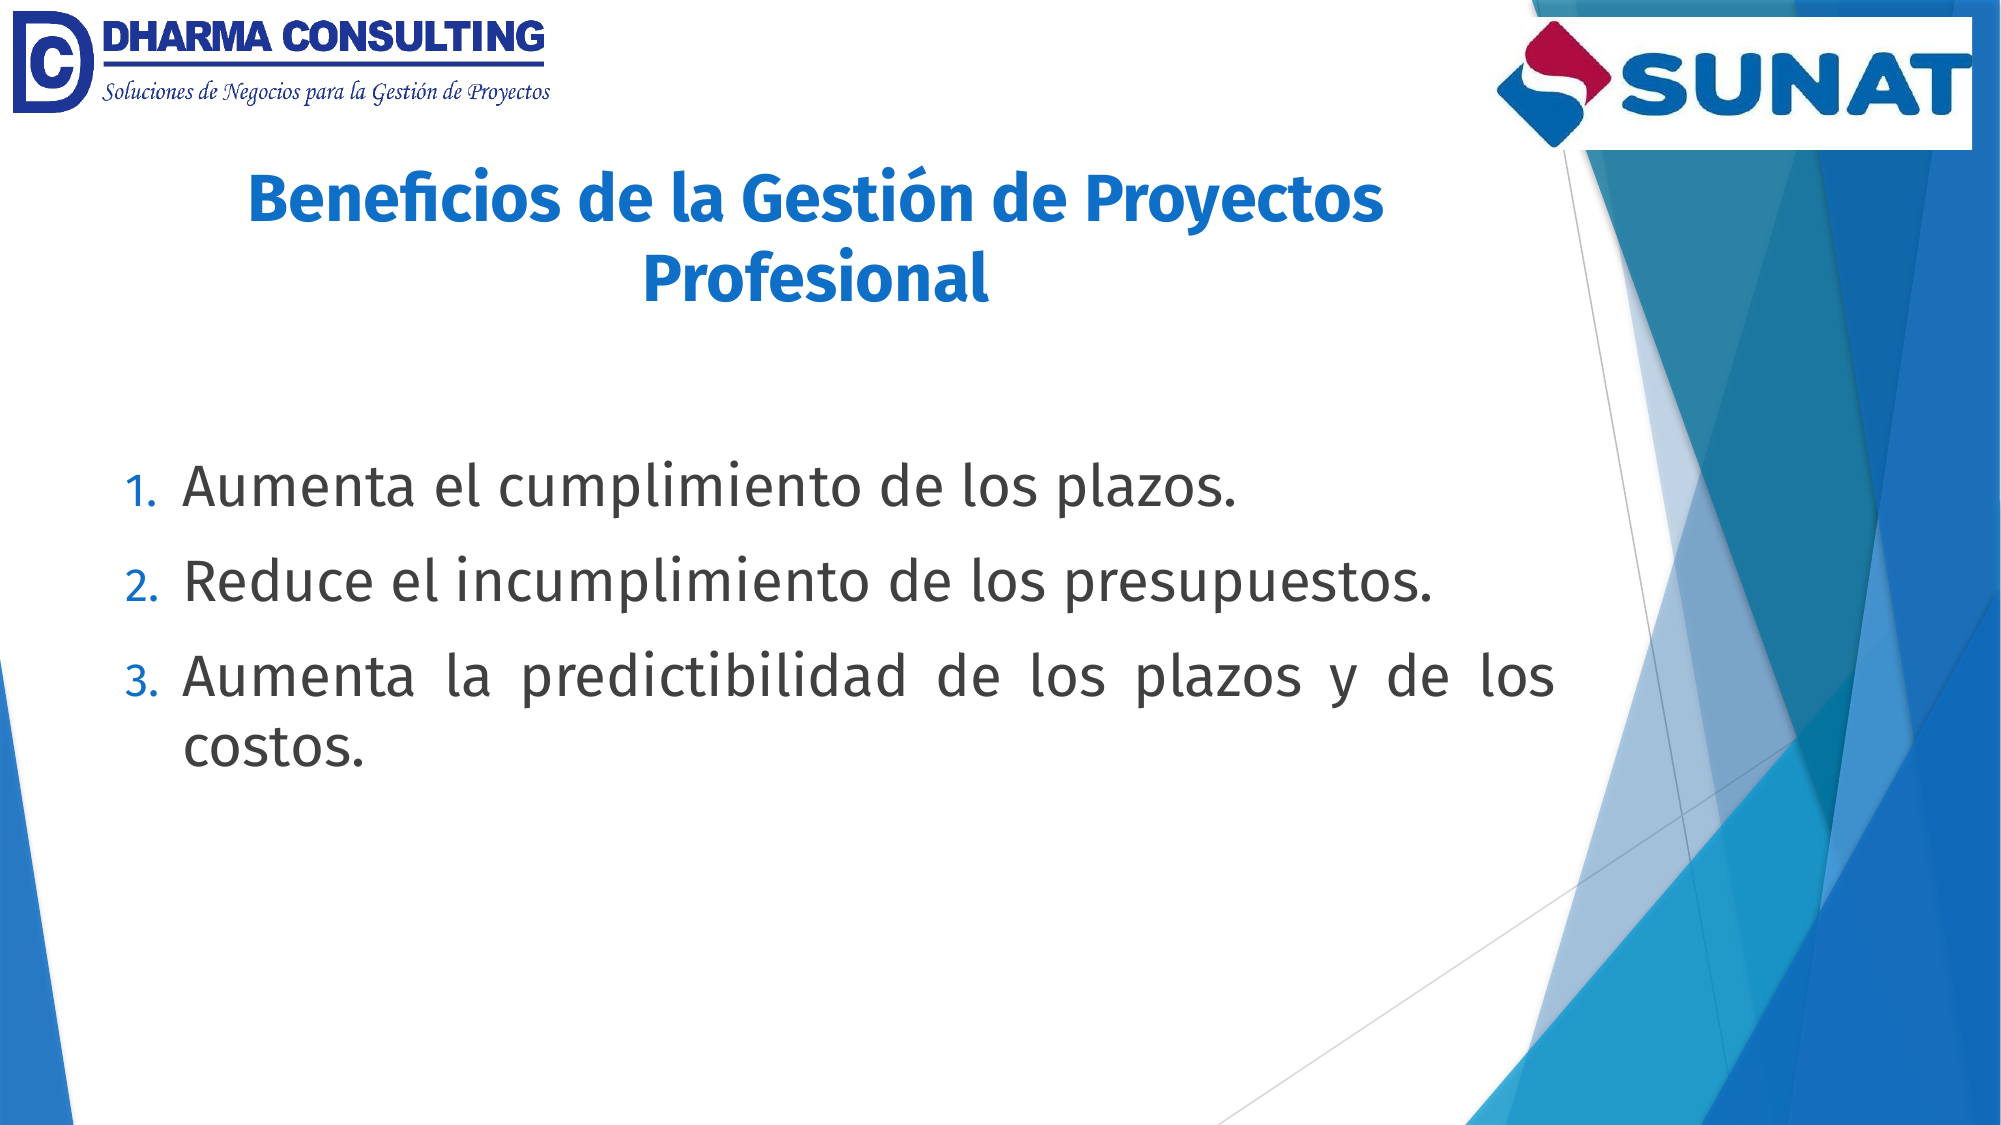

Beneficios de la Gestión de Proyectos Profesional
Aumenta el cumplimiento de los plazos.
Reduce el incumplimiento de los presupuestos.
Aumenta la predictibilidad de los plazos y de los costos.